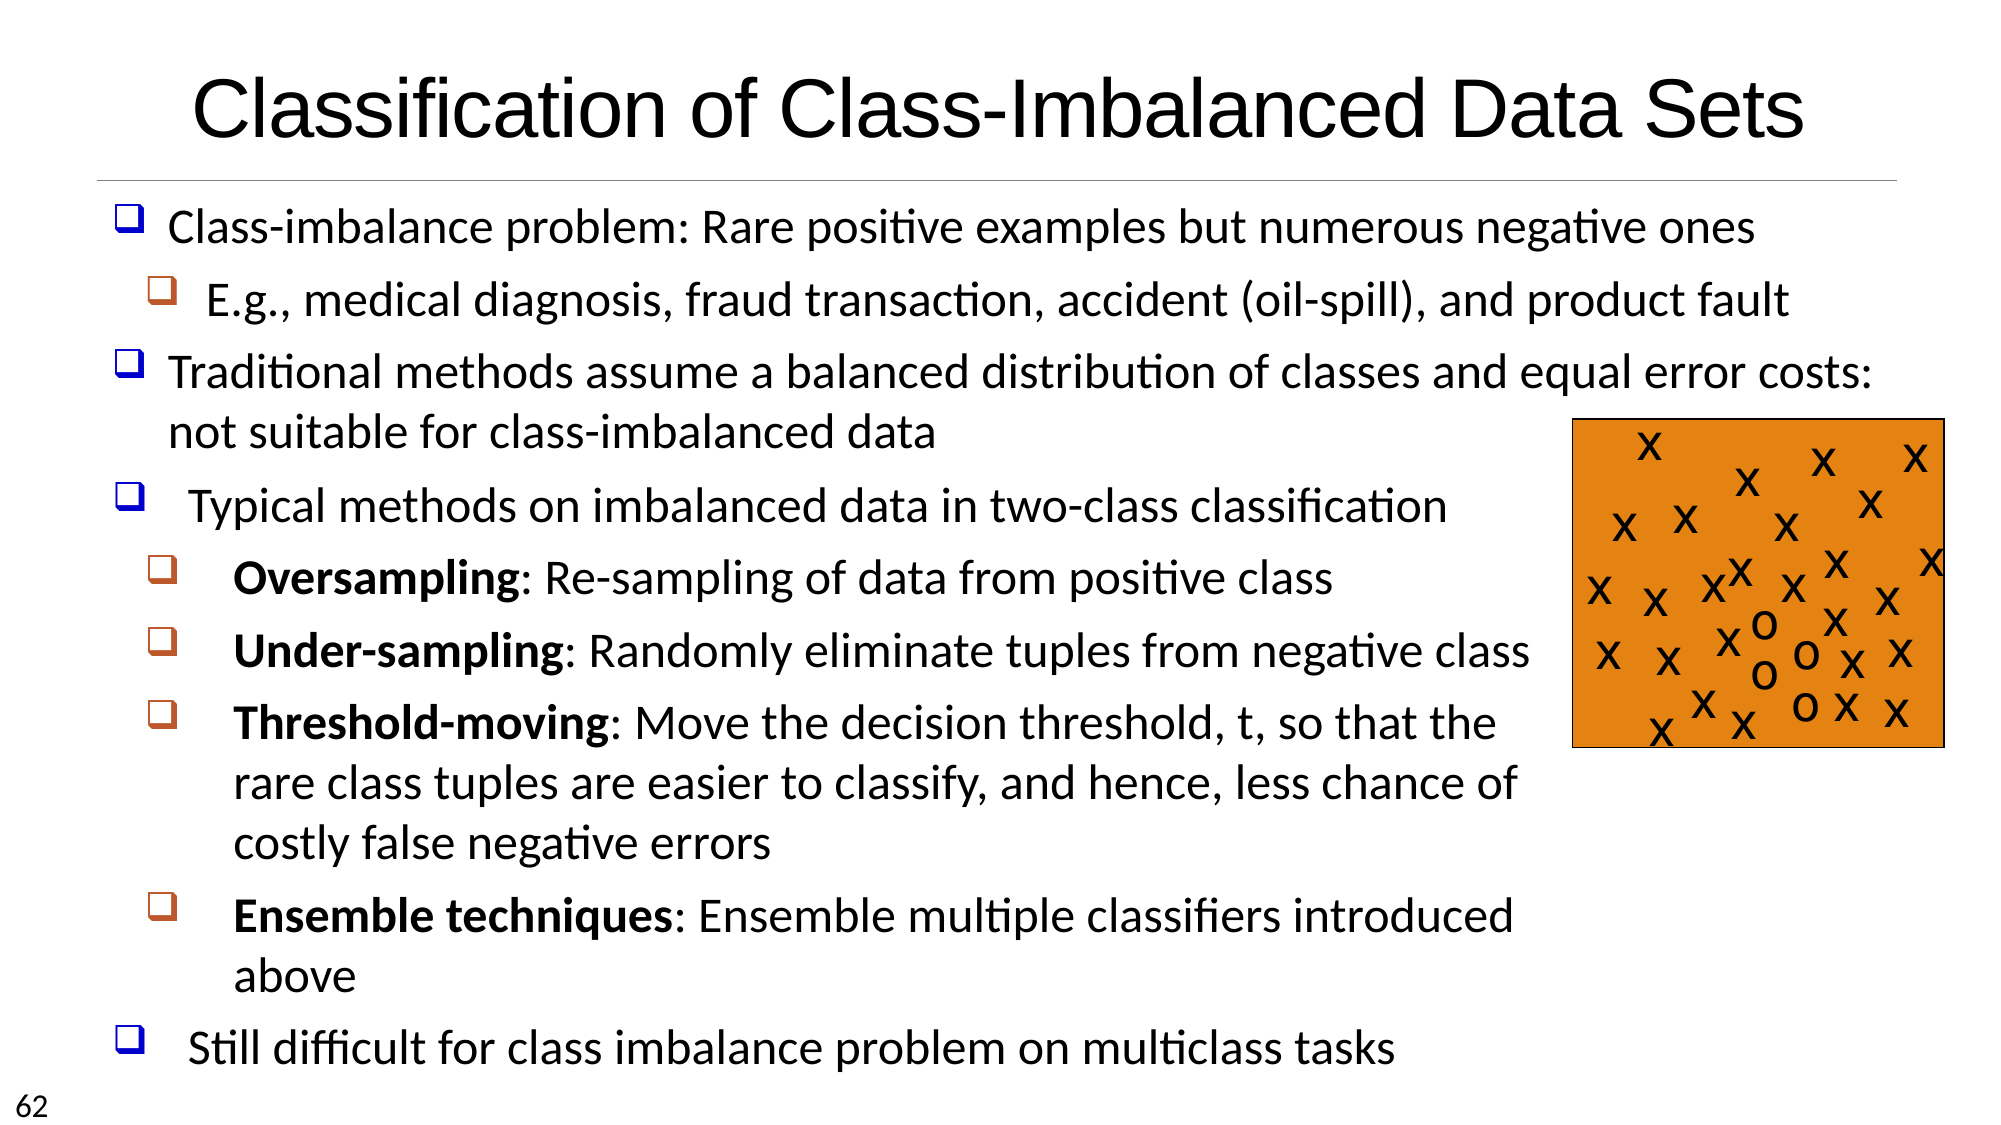

# Classification of Class-Imbalanced Data Sets
Class-imbalance problem: Rare positive examples but numerous negative ones
E.g., medical diagnosis, fraud transaction, accident (oil-spill), and product fault
Traditional methods assume a balanced distribution of classes and equal error costs: not suitable for class-imbalanced data
x
x
x

x
x
x
x
x
x
x
x
x
x
x
x
o
x
x
o
x
x
o
x
o
x
x
x
x
x
x
x
Typical methods on imbalanced data in two-class classification
Oversampling: Re-sampling of data from positive class
Under-sampling: Randomly eliminate tuples from negative class
Threshold-moving: Move the decision threshold, t, so that the rare class tuples are easier to classify, and hence, less chance of costly false negative errors
Ensemble techniques: Ensemble multiple classifiers introduced above
Still difficult for class imbalance problem on multiclass tasks